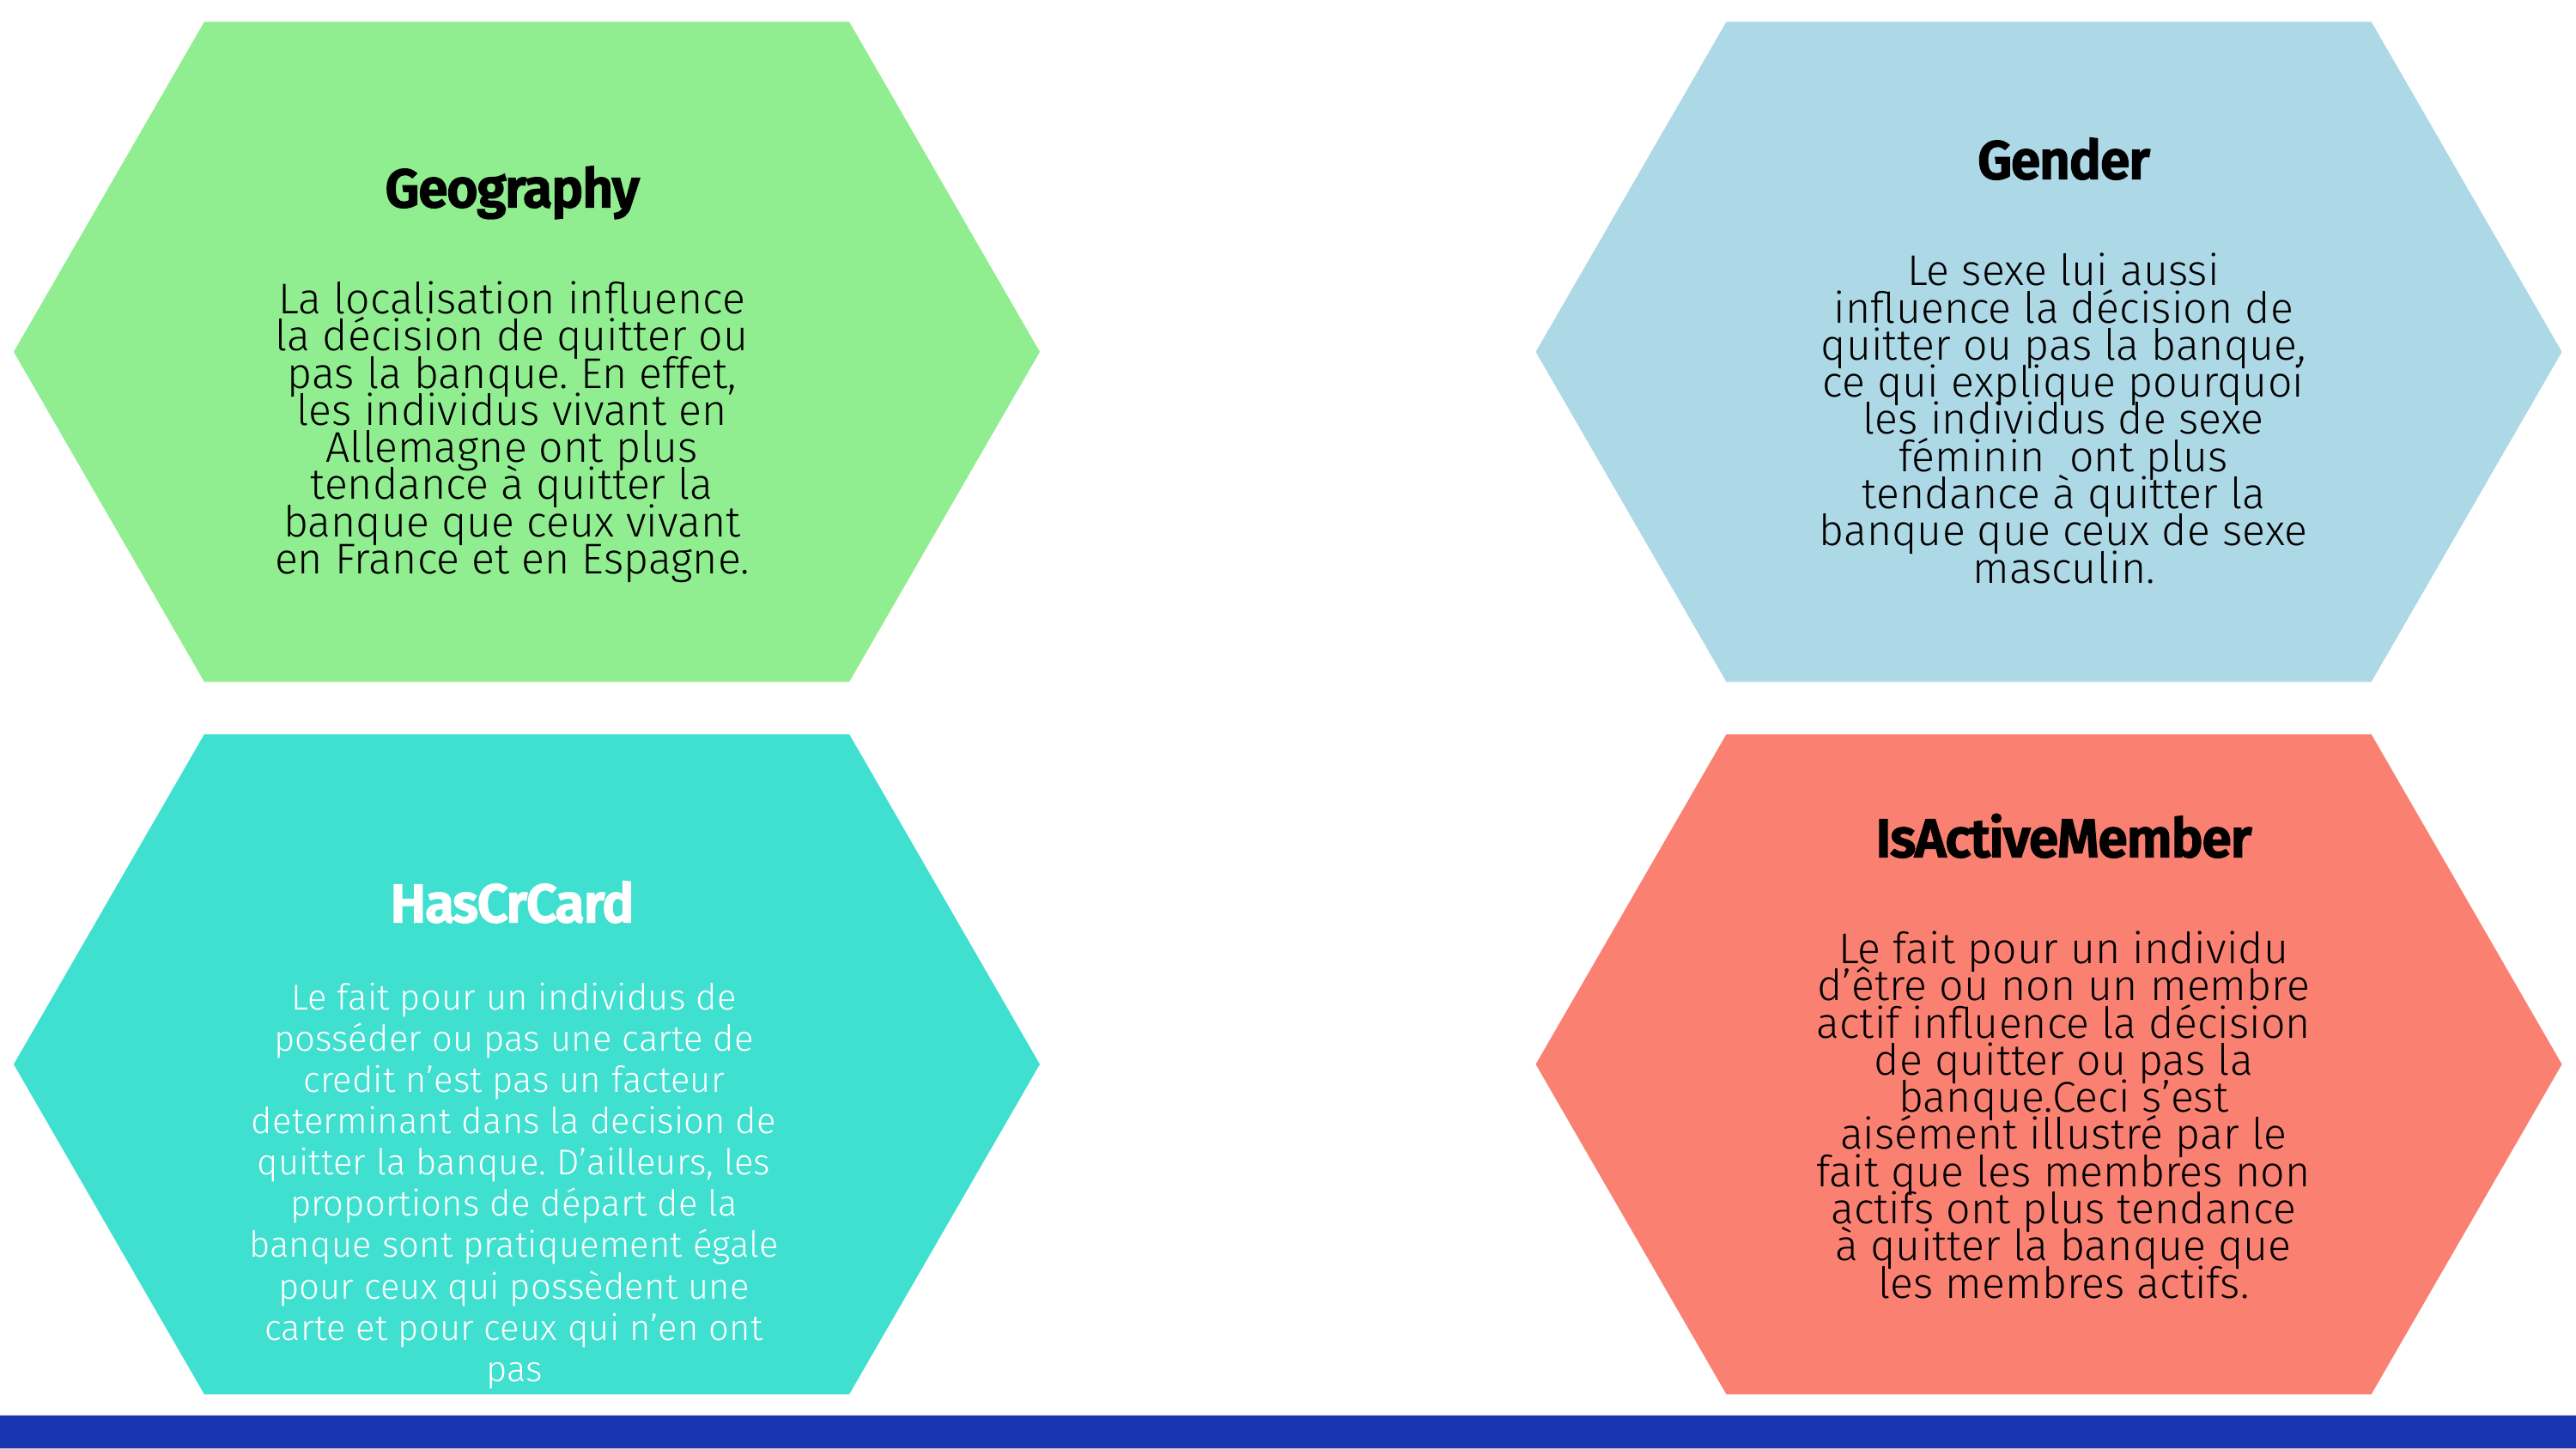

Gender
Le sexe lui aussi influence la décision de quitter ou pas la banque, ce qui explique pourquoi les individus de sexe féminin  ont plus tendance à quitter la banque que ceux de sexe masculin.
Geography
La localisation influence la décision de quitter ou pas la banque. En effet, les individus vivant en Allemagne ont plus tendance à quitter la banque que ceux vivant en France et en Espagne.

IsActiveMember
Le fait pour un individu d’être ou non un membre actif influence la décision de quitter ou pas la banque.Ceci s’est aisément illustré par le fait que les membres non actifs ont plus tendance à quitter la banque que les membres actifs.
HasCrCard
Le fait pour un individus de posséder ou pas une carte de credit n’est pas un facteur determinant dans la decision de quitter la banque. D’ailleurs, les proportions de départ de la banque sont pratiquement égale pour ceux qui possèdent une carte et pour ceux qui n’en ont pas